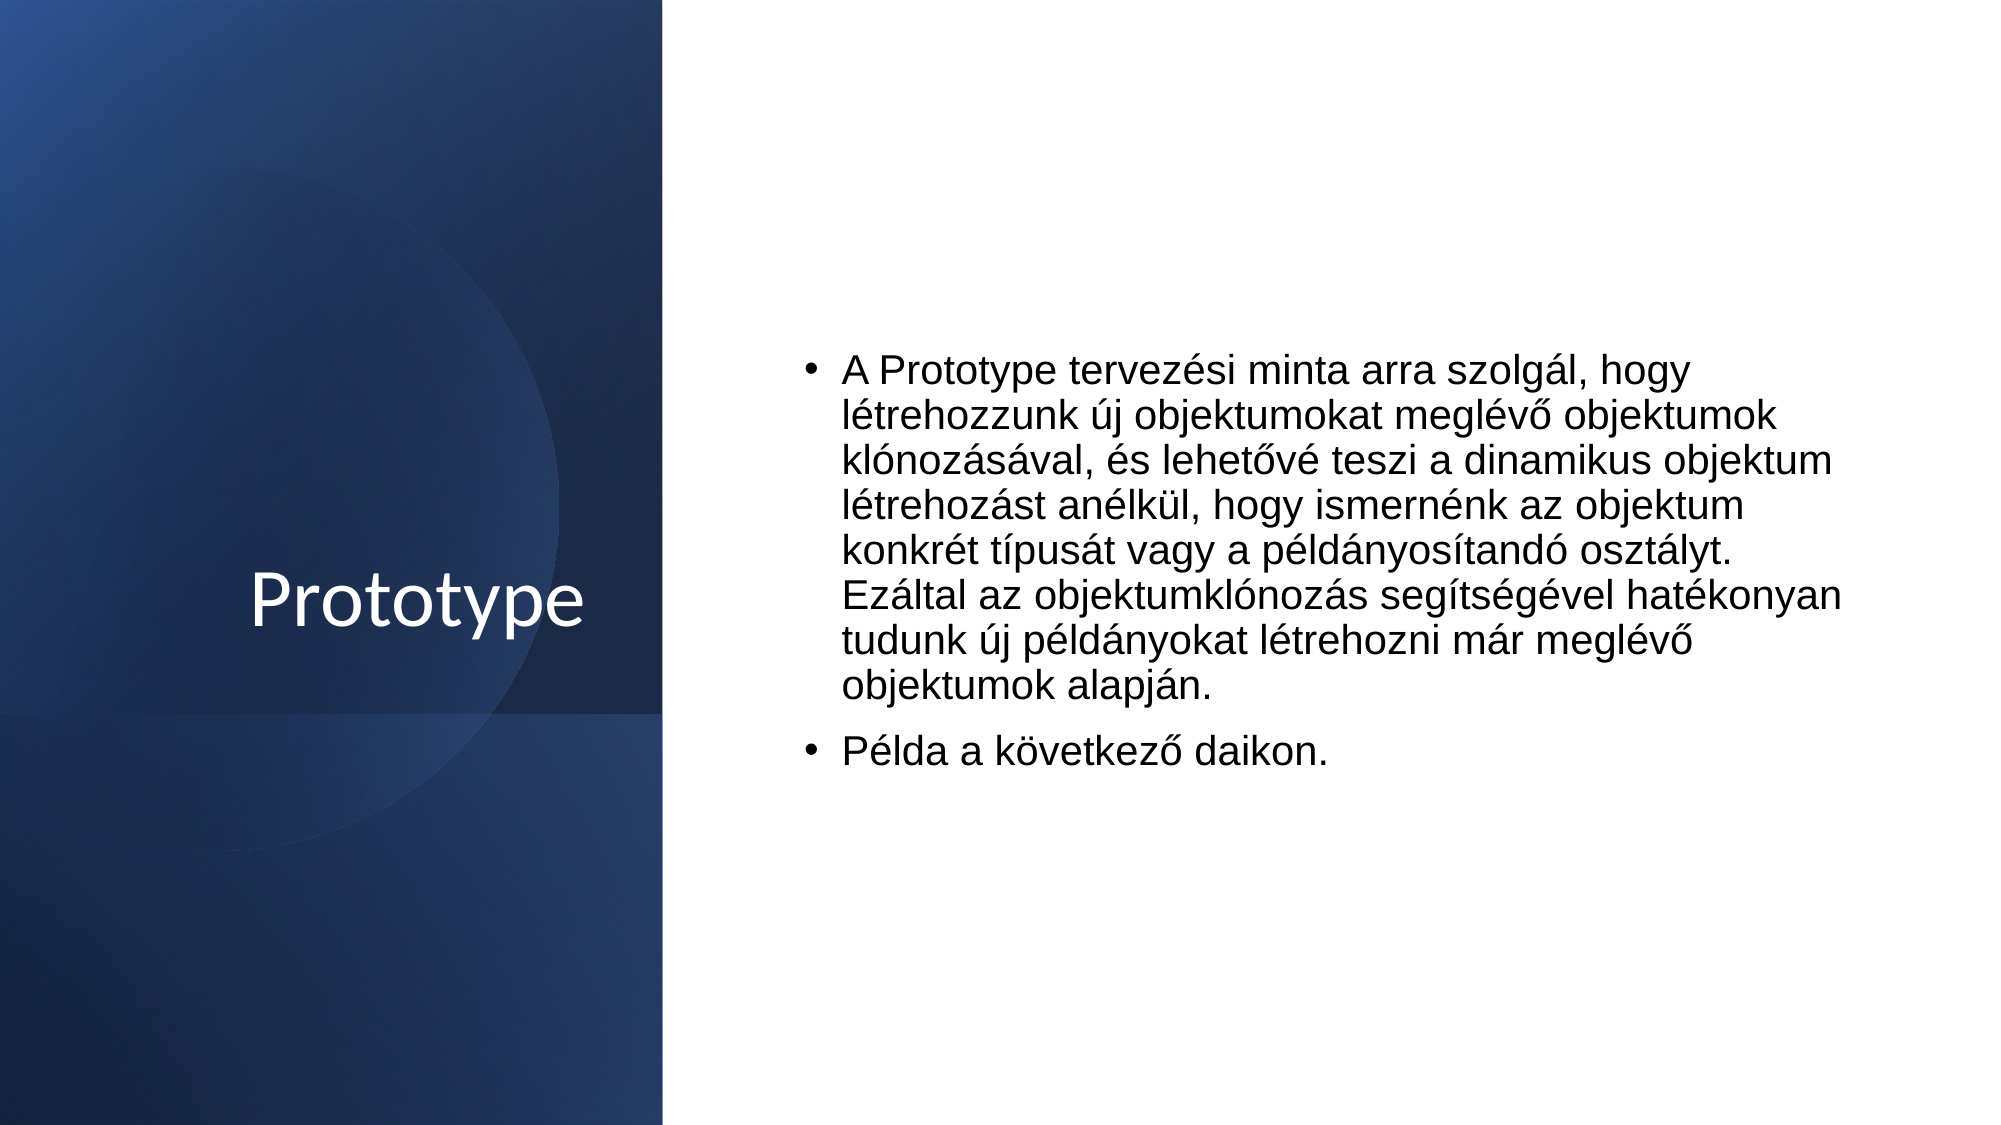

# Prototype
A Prototype tervezési minta arra szolgál, hogy létrehozzunk új objektumokat meglévő objektumok klónozásával, és lehetővé teszi a dinamikus objektum létrehozást anélkül, hogy ismernénk az objektum konkrét típusát vagy a példányosítandó osztályt. Ezáltal az objektumklónozás segítségével hatékonyan tudunk új példányokat létrehozni már meglévő objektumok alapján.
Példa a következő daikon.